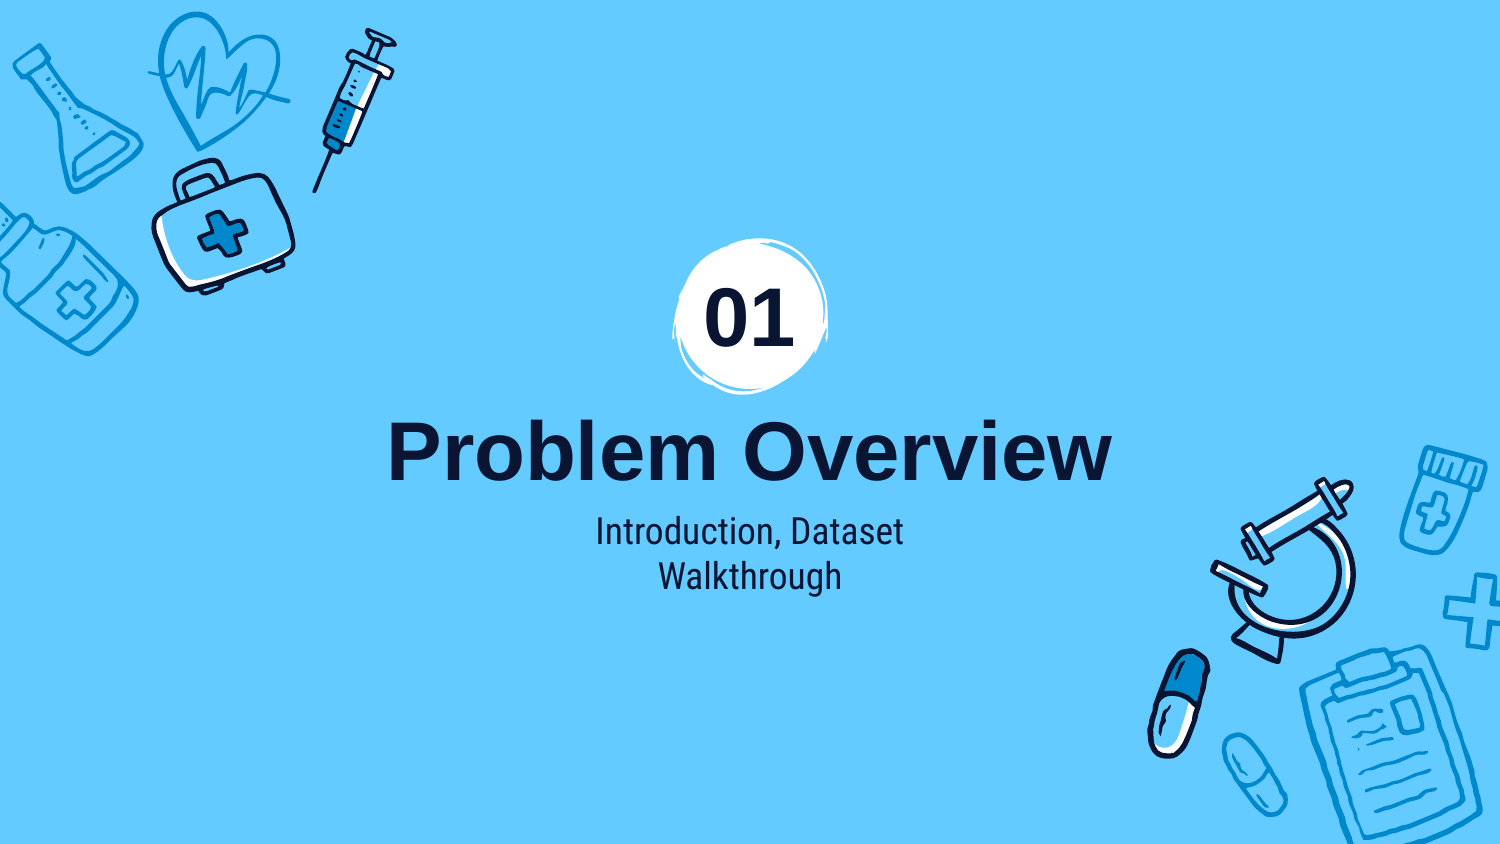

01
# Problem Overview
Introduction, Dataset Walkthrough